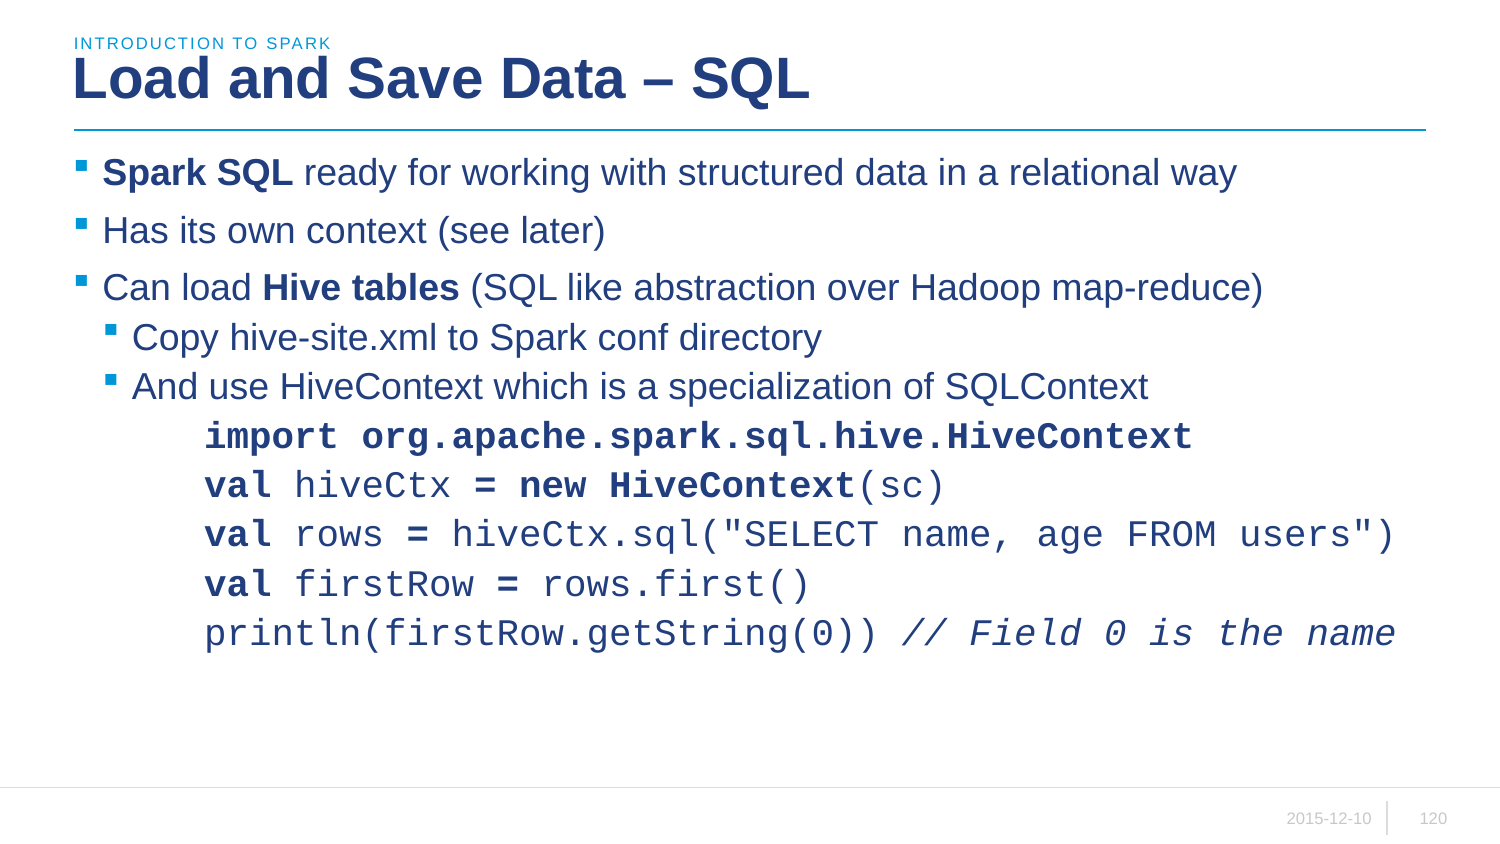

introduction to sparK
# Load and Save Data – SQL
Spark SQL ready for working with structured data in a relational way
Has its own context (see later)
Can load Hive tables (SQL like abstraction over Hadoop map-reduce)
Copy hive-site.xml to Spark conf directory
And use HiveContext which is a specialization of SQLContext
import org.apache.spark.sql.hive.HiveContext
val hiveCtx = new HiveContext(sc)
val rows = hiveCtx.sql("SELECT name, age FROM users")
val firstRow = rows.first()
println(firstRow.getString(0)) // Field 0 is the name